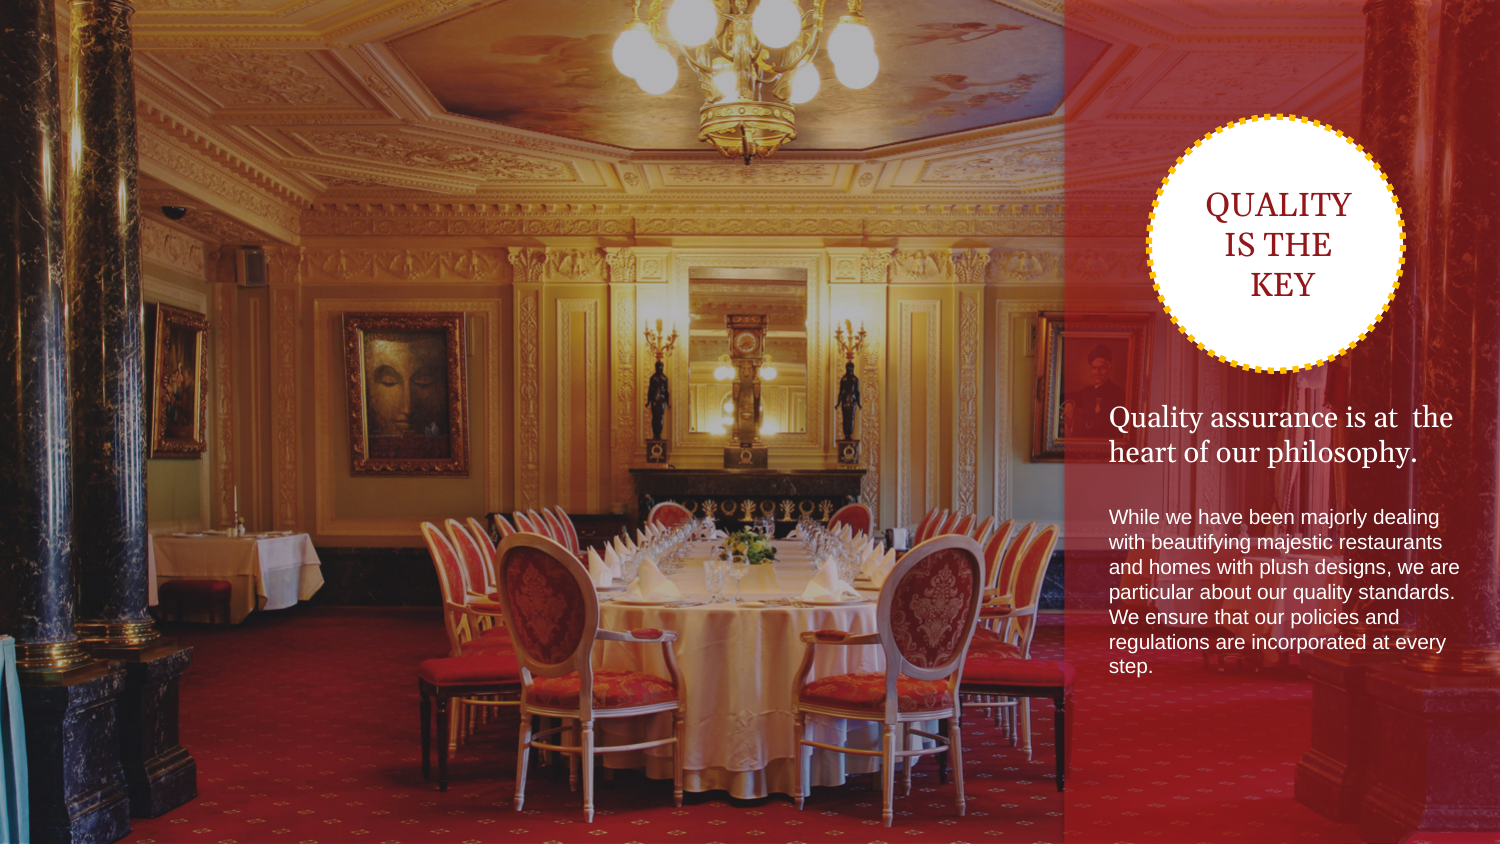

QUALITY
IS THE
 KEY
Quality assurance is at  the heart of our philosophy.
While we have been majorly dealing with beautifying majestic restaurants and homes with plush designs, we are particular about our quality standards. We ensure that our policies and regulations are incorporated at every step.